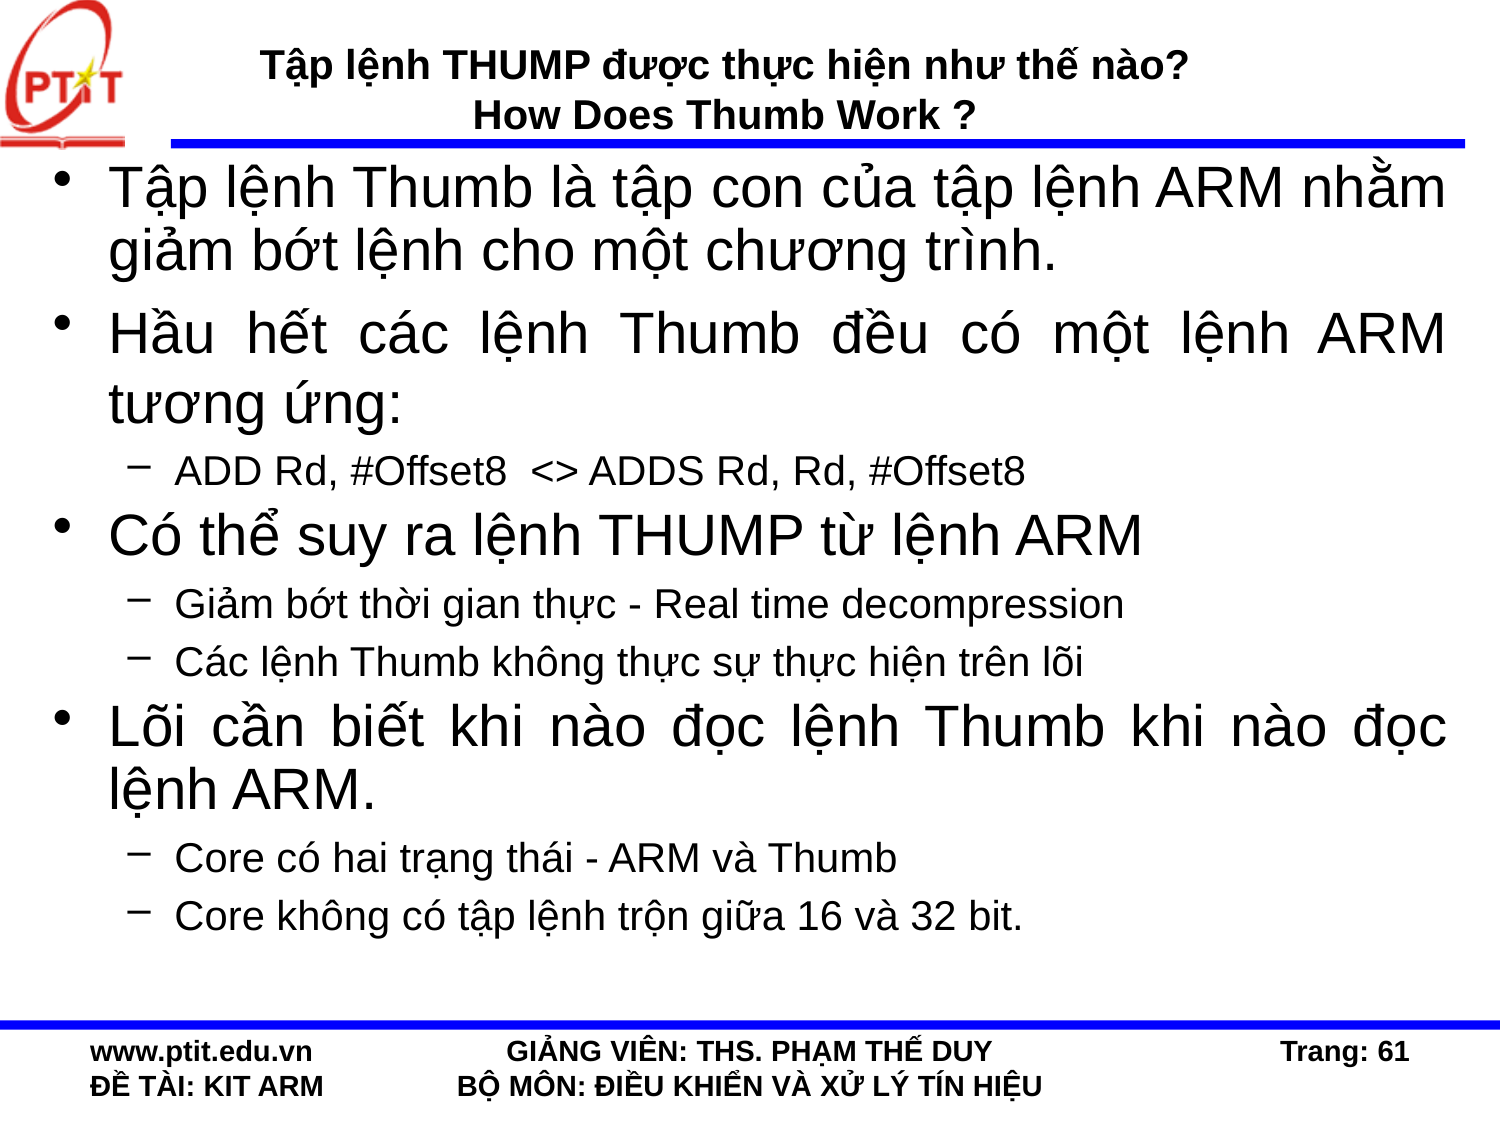

# Tập lệnh THUMP được thực hiện như thế nào? How Does Thumb Work ?
Tập lệnh Thumb là tập con của tập lệnh ARM nhằm giảm bớt lệnh cho một chương trình.
Hầu hết các lệnh Thumb đều có một lệnh ARM tương ứng:
ADD Rd, #Offset8  <> ADDS Rd, Rd, #Offset8
Có thể suy ra lệnh THUMP từ lệnh ARM
Giảm bớt thời gian thực - Real time decompression
Các lệnh Thumb không thực sự thực hiện trên lõi
Lõi cần biết khi nào đọc lệnh Thumb khi nào đọc lệnh ARM.
Core có hai trạng thái - ARM và Thumb
Core không có tập lệnh trộn giữa 16 và 32 bit.

www.ptit.edu.vn
ĐỀ TÀI: KIT ARM
GIẢNG VIÊN: THS. PHẠM THẾ DUY
BỘ MÔN: ĐIỀU KHIỂN VÀ XỬ LÝ TÍN HIỆU
Trang: 61